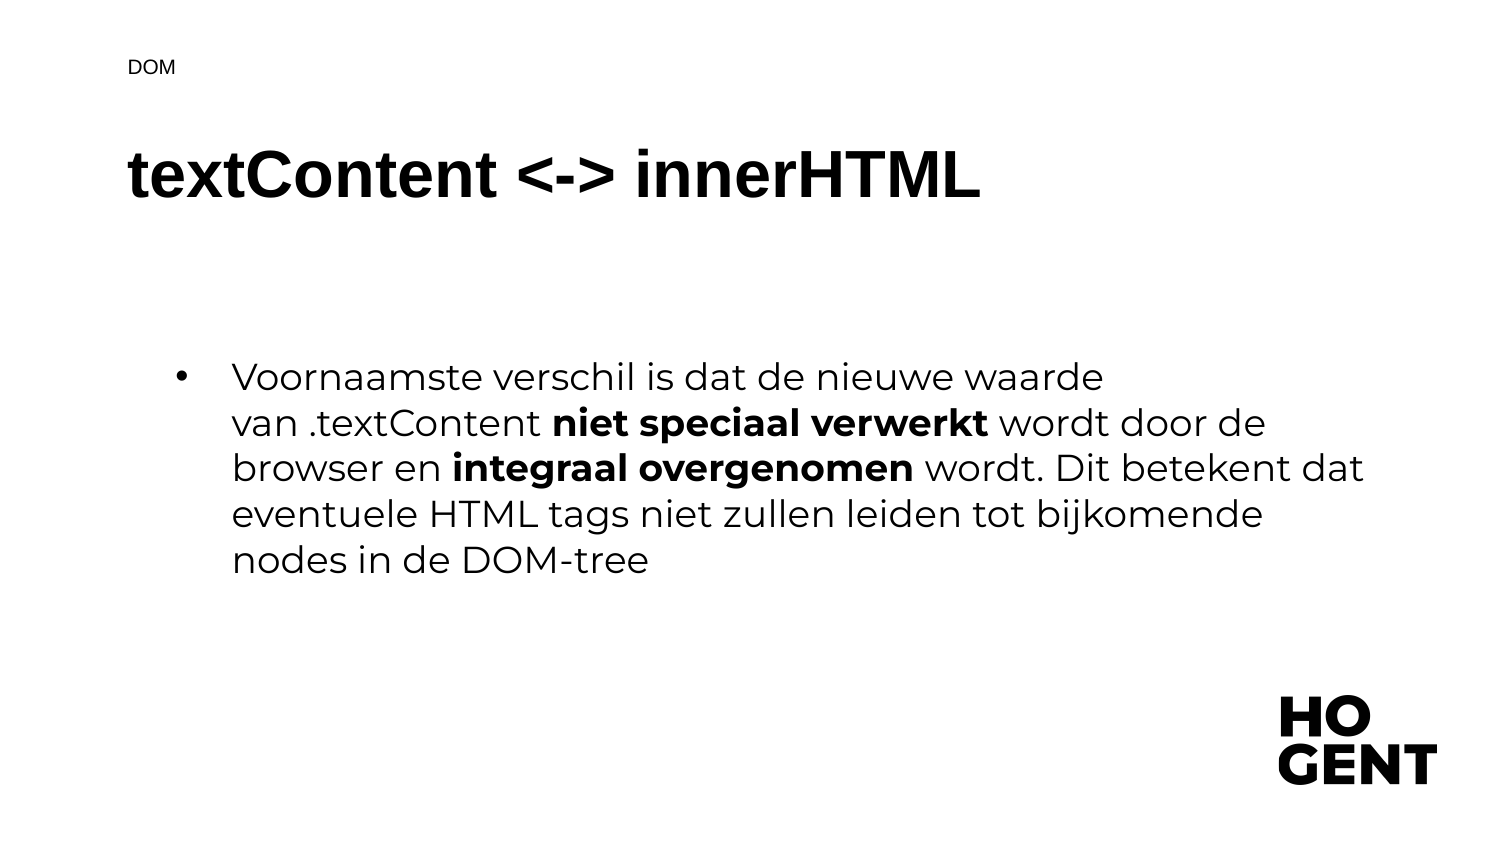

DOM
textContent <-> innerHTML
Voornaamste verschil is dat de nieuwe waarde van .textContent niet speciaal verwerkt wordt door de browser en integraal overgenomen wordt. Dit betekent dat eventuele HTML tags niet zullen leiden tot bijkomende nodes in de DOM-tree